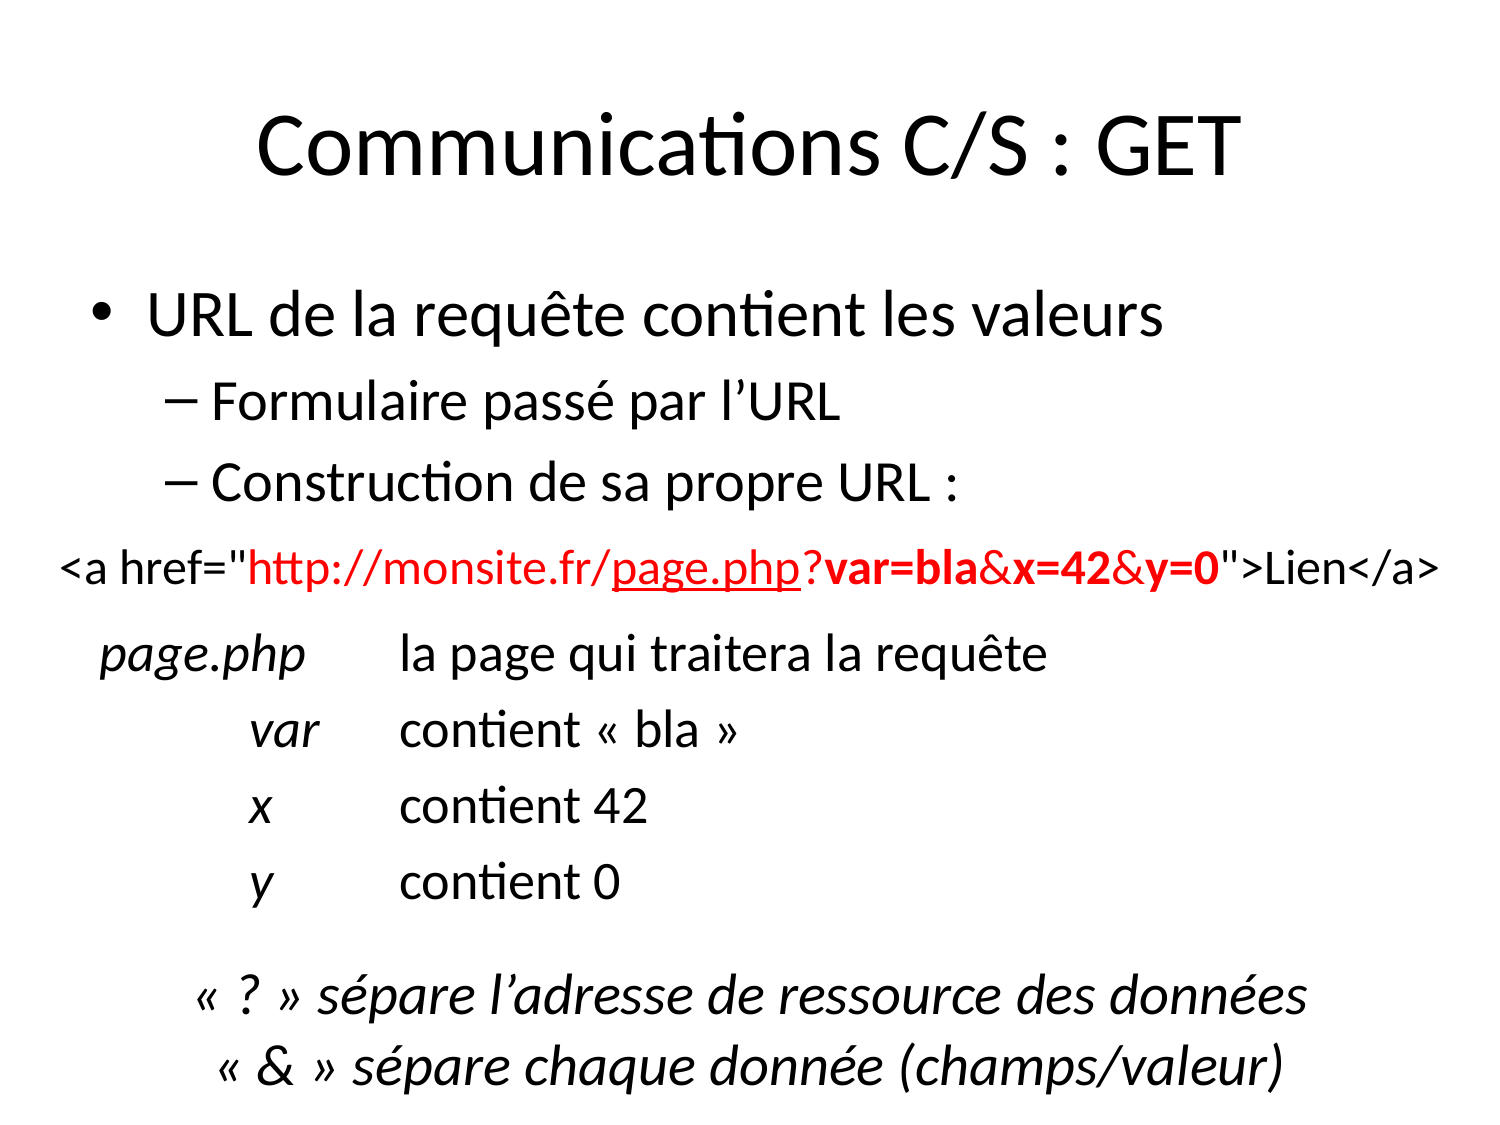

# Communications C/S : GET
URL de la requête contient les valeurs
Formulaire passé par l’URL
Construction de sa propre URL :

page.php	la page qui traitera la requête
	var	contient « bla »
	x	contient 42
	y	contient 0
<a href="http://monsite.fr/page.php?var=bla&x=42&y=0">Lien</a>
« ? » sépare l’adresse de ressource des données
« & » sépare chaque donnée (champs/valeur)